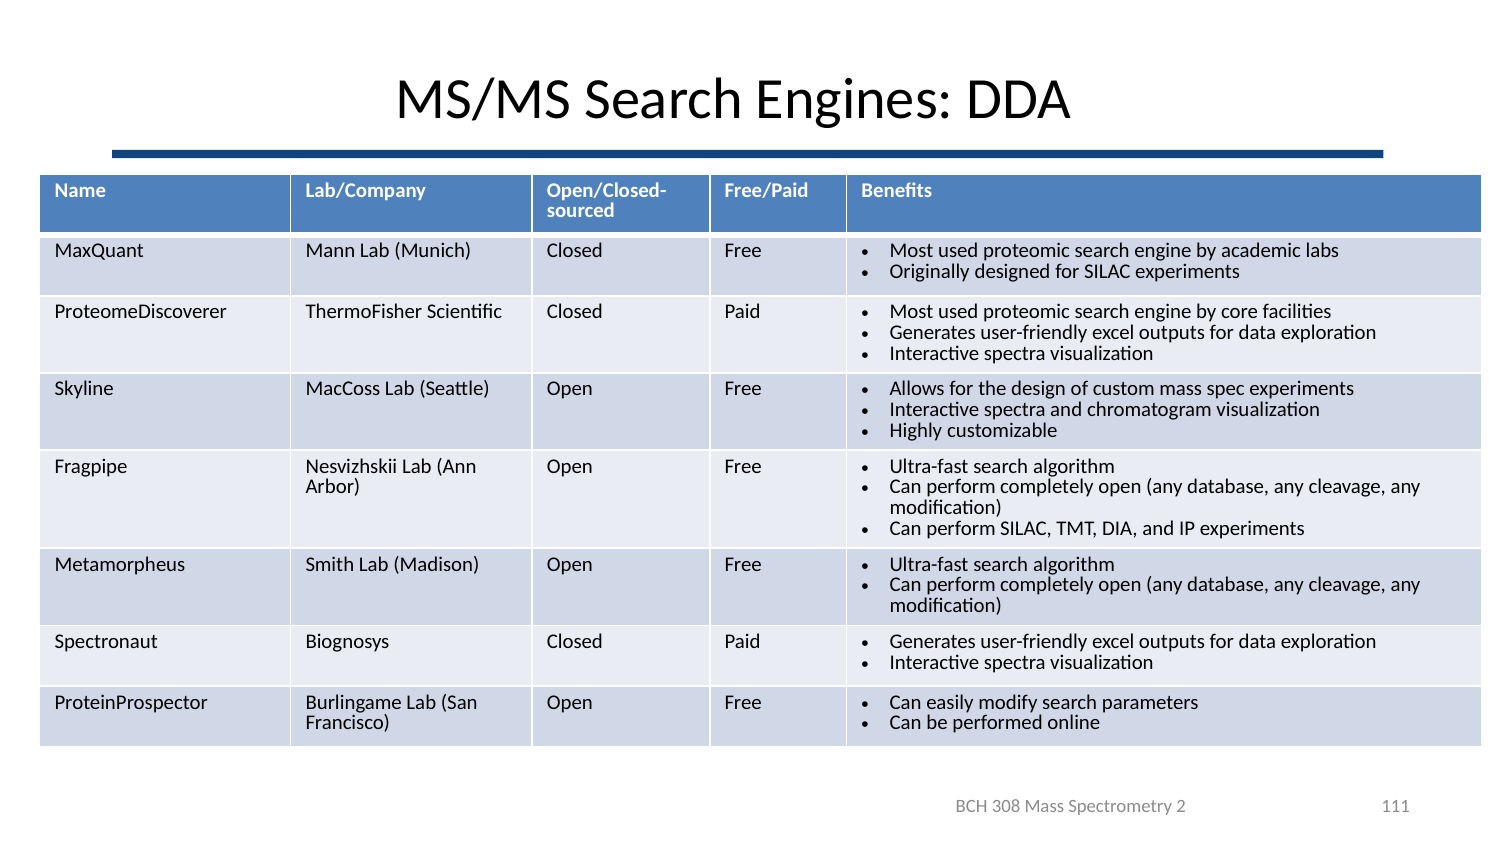

MS/MS Search Engines: DDA

| Name | Lab/Company | Open/Closed-sourced | Free/Paid | Benefits |
| --- | --- | --- | --- | --- |
| MaxQuant | Mann Lab (Munich) | Closed | Free | Most used proteomic search engine by academic labs Originally designed for SILAC experiments |
| ProteomeDiscoverer | ThermoFisher Scientific | Closed | Paid | Most used proteomic search engine by core facilities Generates user-friendly excel outputs for data exploration Interactive spectra visualization |
| Skyline | MacCoss Lab (Seattle) | Open | Free | Allows for the design of custom mass spec experiments Interactive spectra and chromatogram visualization Highly customizable |
| Fragpipe | Nesvizhskii Lab (Ann Arbor) | Open | Free | Ultra-fast search algorithm Can perform completely open (any database, any cleavage, any modification) Can perform SILAC, TMT, DIA, and IP experiments |
| Metamorpheus | Smith Lab (Madison) | Open | Free | Ultra-fast search algorithm Can perform completely open (any database, any cleavage, any modification) |
| Spectronaut | Biognosys | Closed | Paid | Generates user-friendly excel outputs for data exploration Interactive spectra visualization |
| ProteinProspector | Burlingame Lab (San Francisco) | Open | Free | Can easily modify search parameters Can be performed online |
111
BCH 308 Mass Spectrometry 2